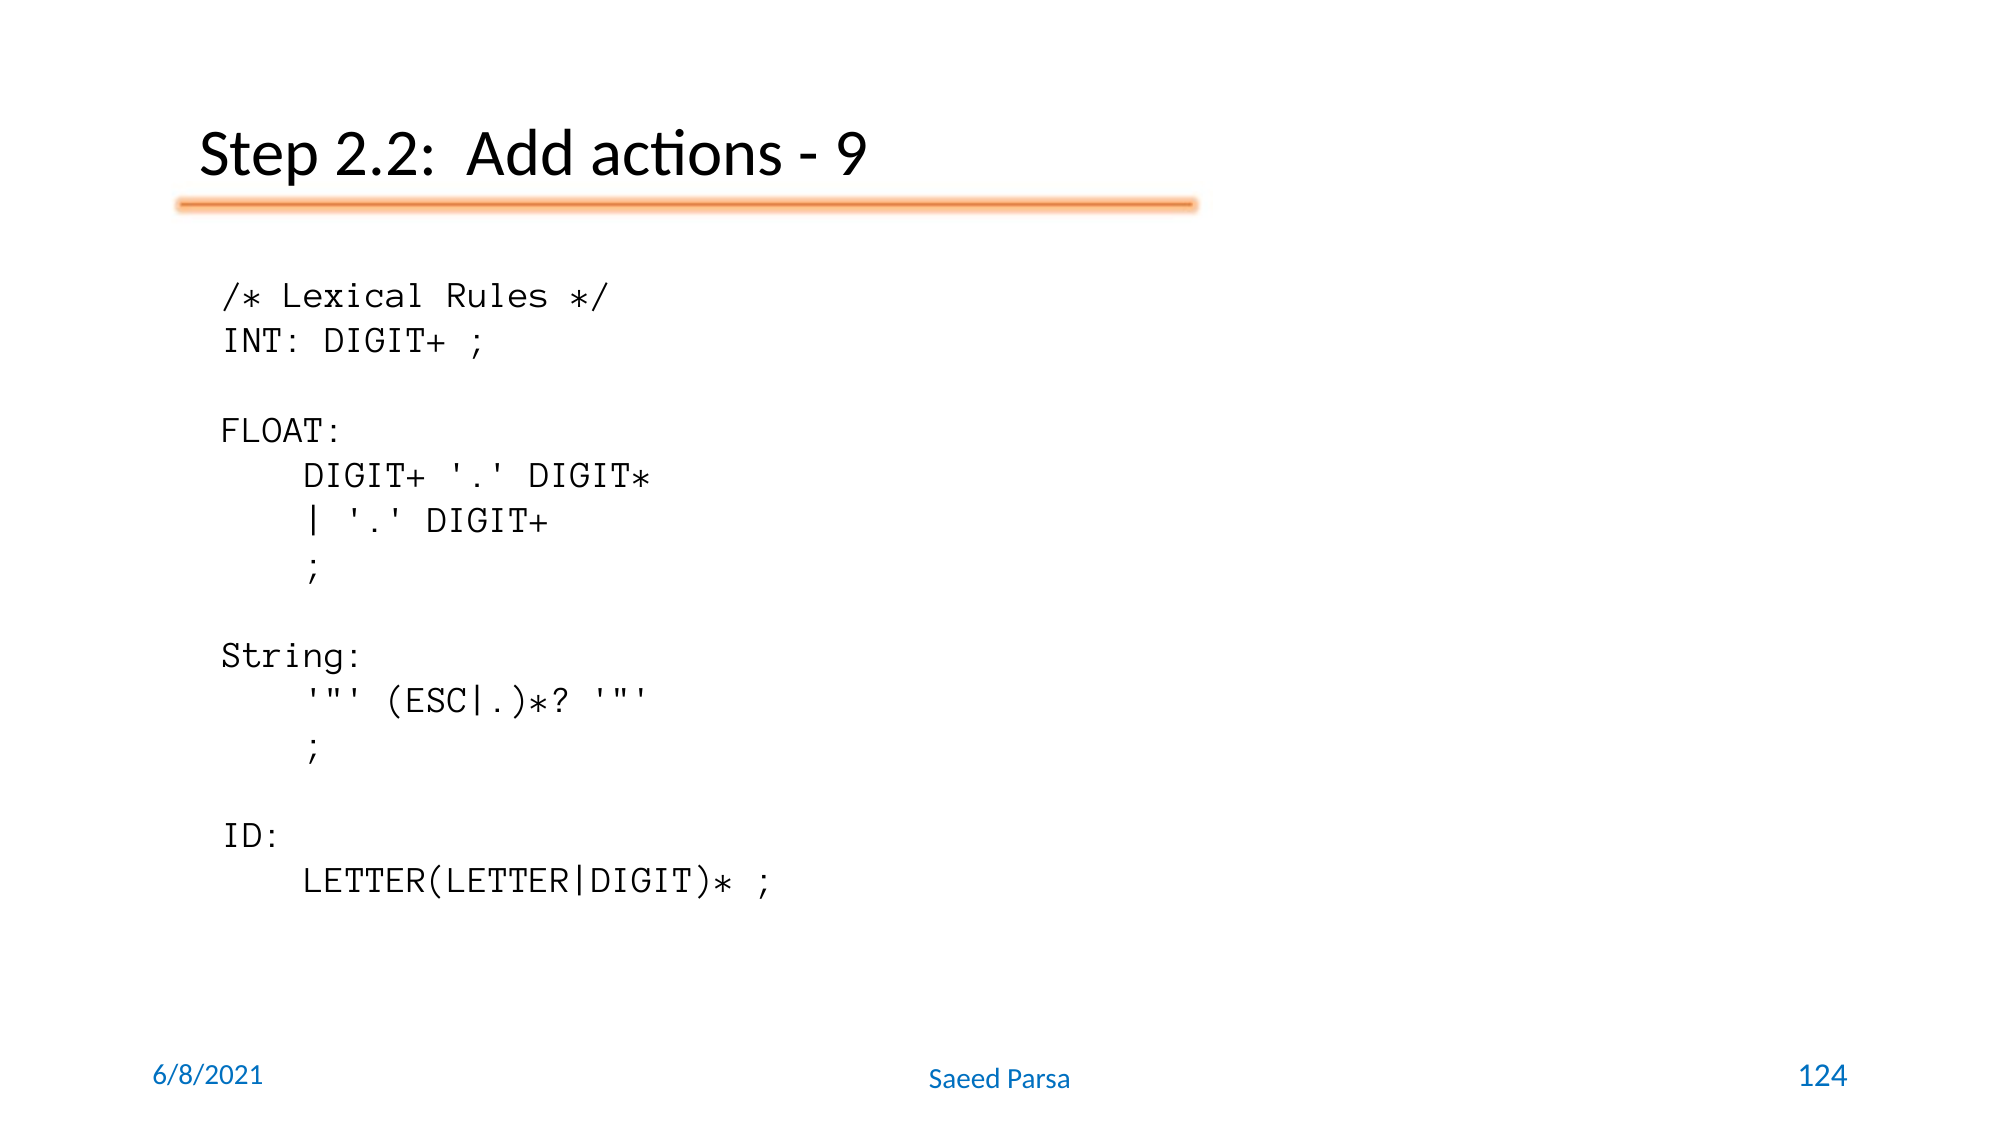

Step 2.2:  Add actions - 9
/* Lexical Rules */
INT: DIGIT+ ;

FLOAT:
    DIGIT+ '.' DIGIT*
    | '.' DIGIT+
    ;

String:
    '"' (ESC|.)*? '"'
    ;

ID:
    LETTER(LETTER|DIGIT)* ;
6/8/2021
Saeed Parsa
124